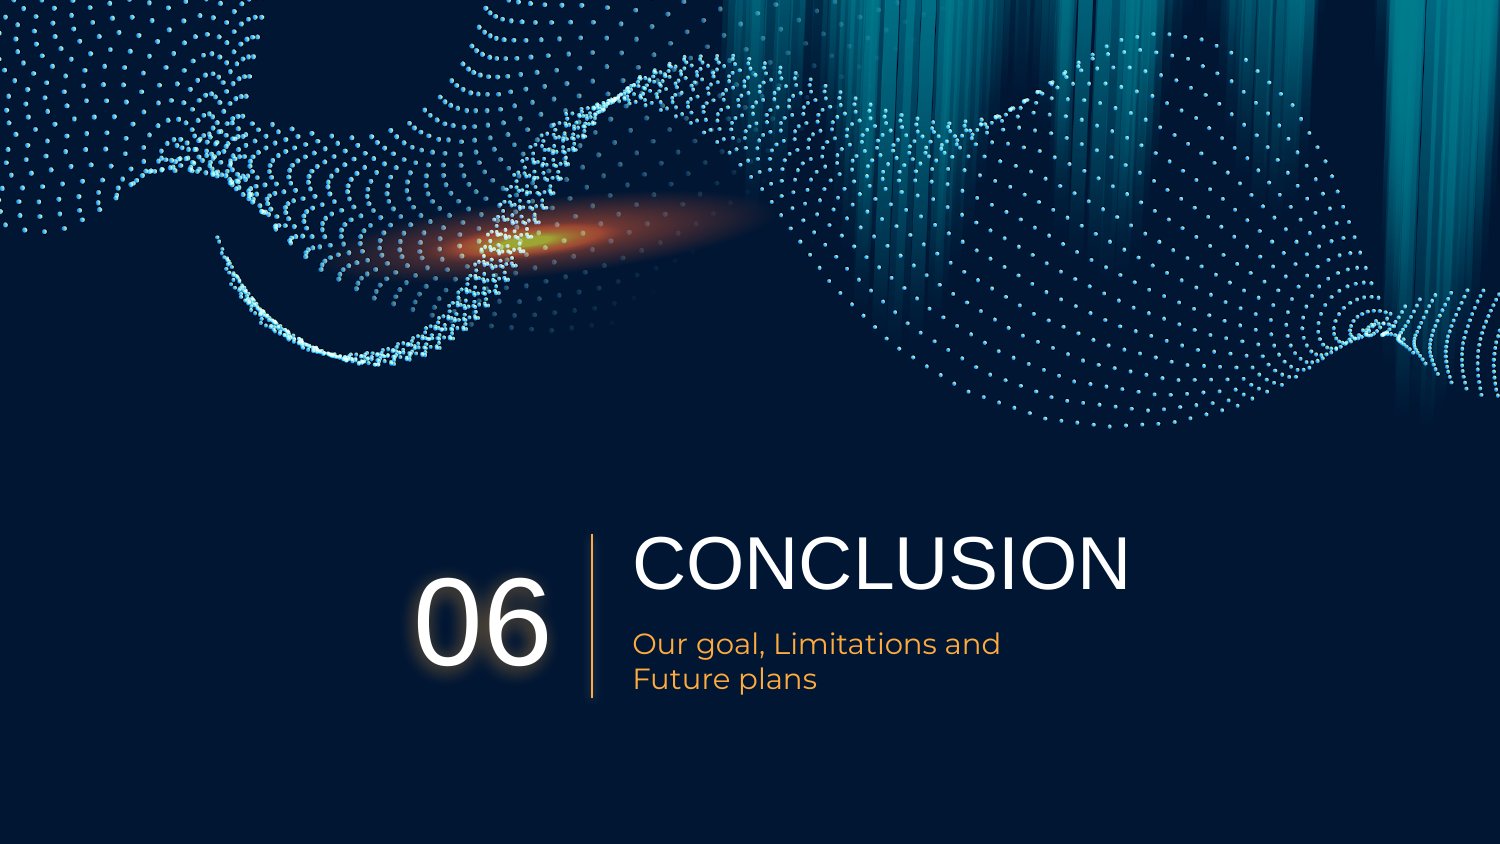

# CONCLUSION
06
Our goal, Limitations and Future plans